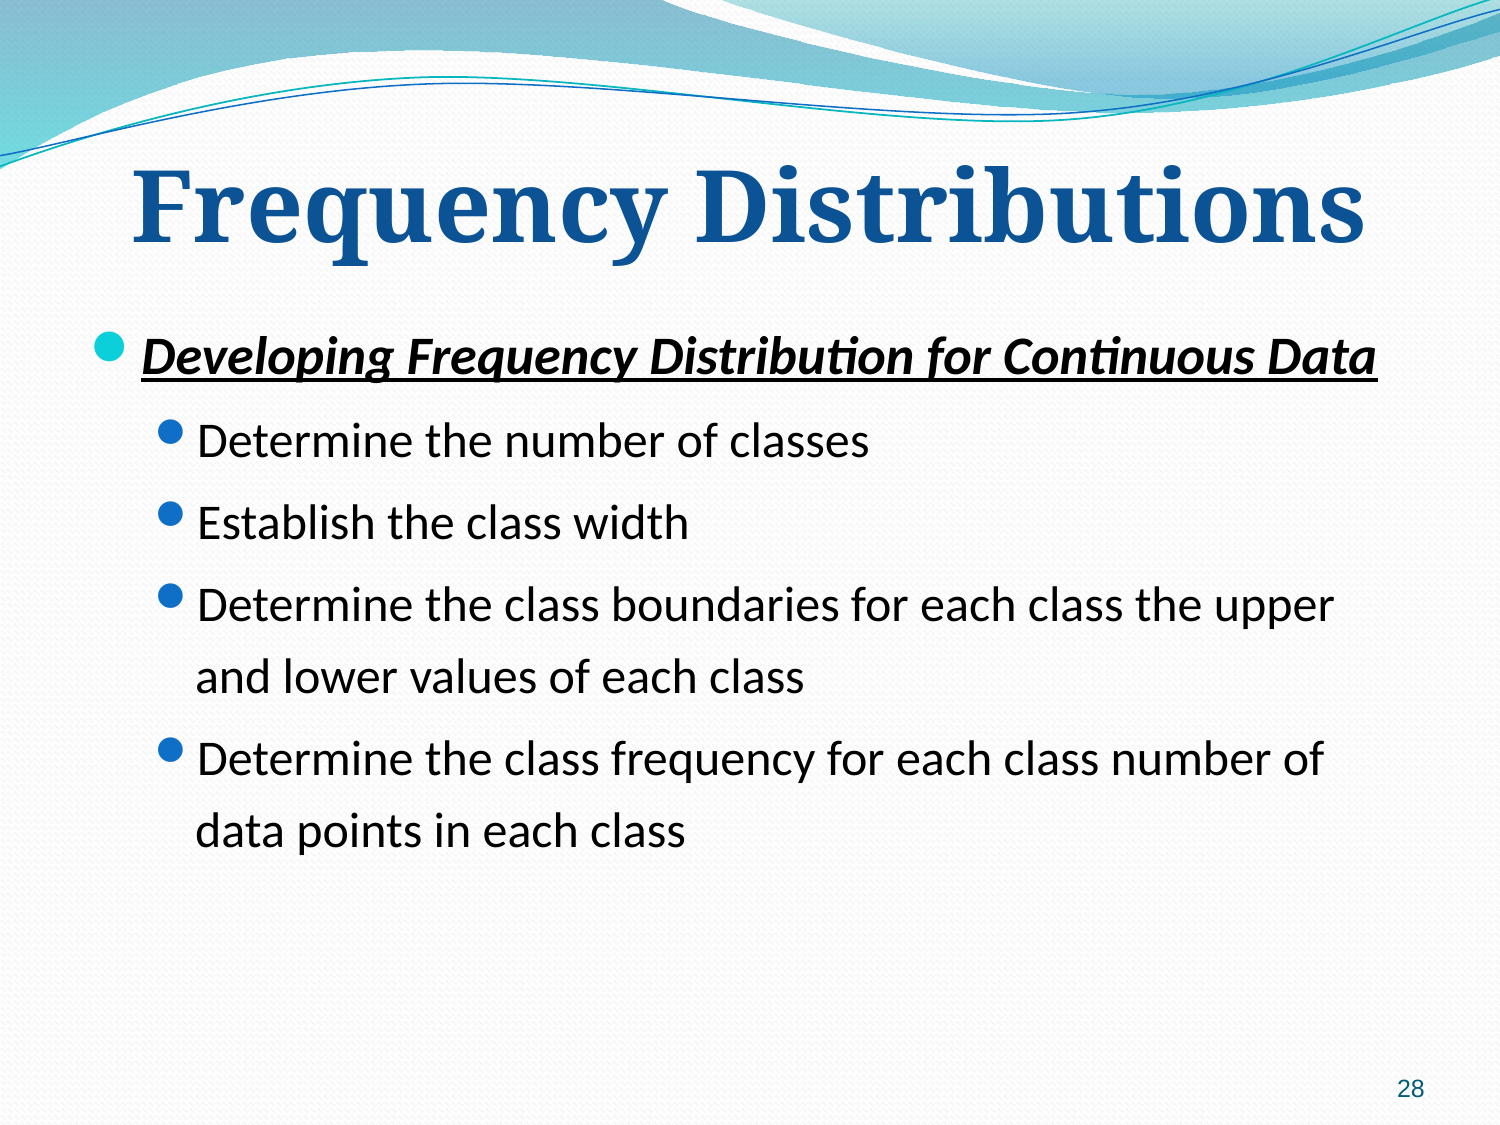

# Frequency Distributions
Developing Frequency Distribution for Continuous Data
Determine the number of classes
Establish the class width
Determine the class boundaries for each class the upper and lower values of each class
Determine the class frequency for each class number of data points in each class
28